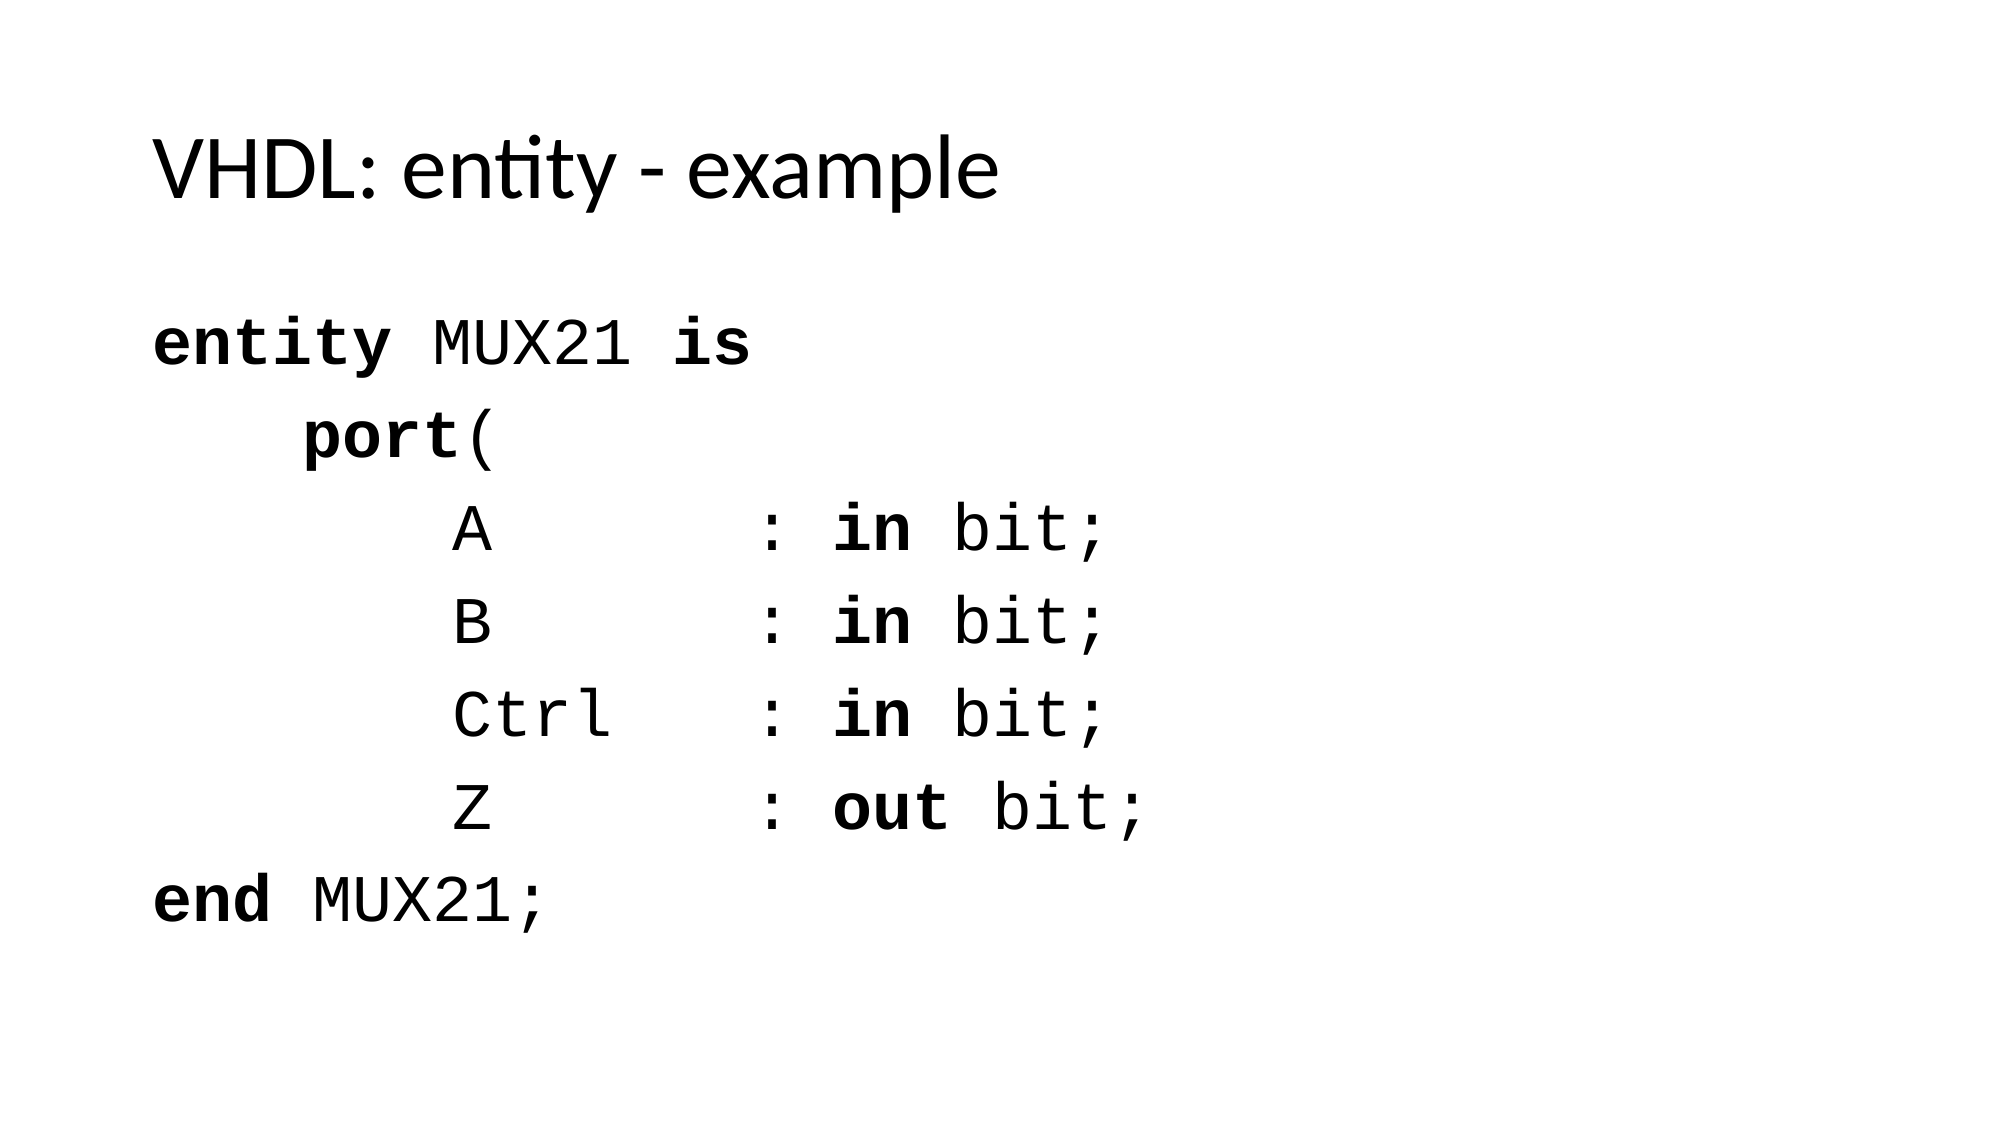

# VHDL: entity - example
entity MUX21 is
	port(
		A 		: in bit;
		B 		: in bit;
		Ctrl 	: in bit;
		Z 		: out bit;
end MUX21;